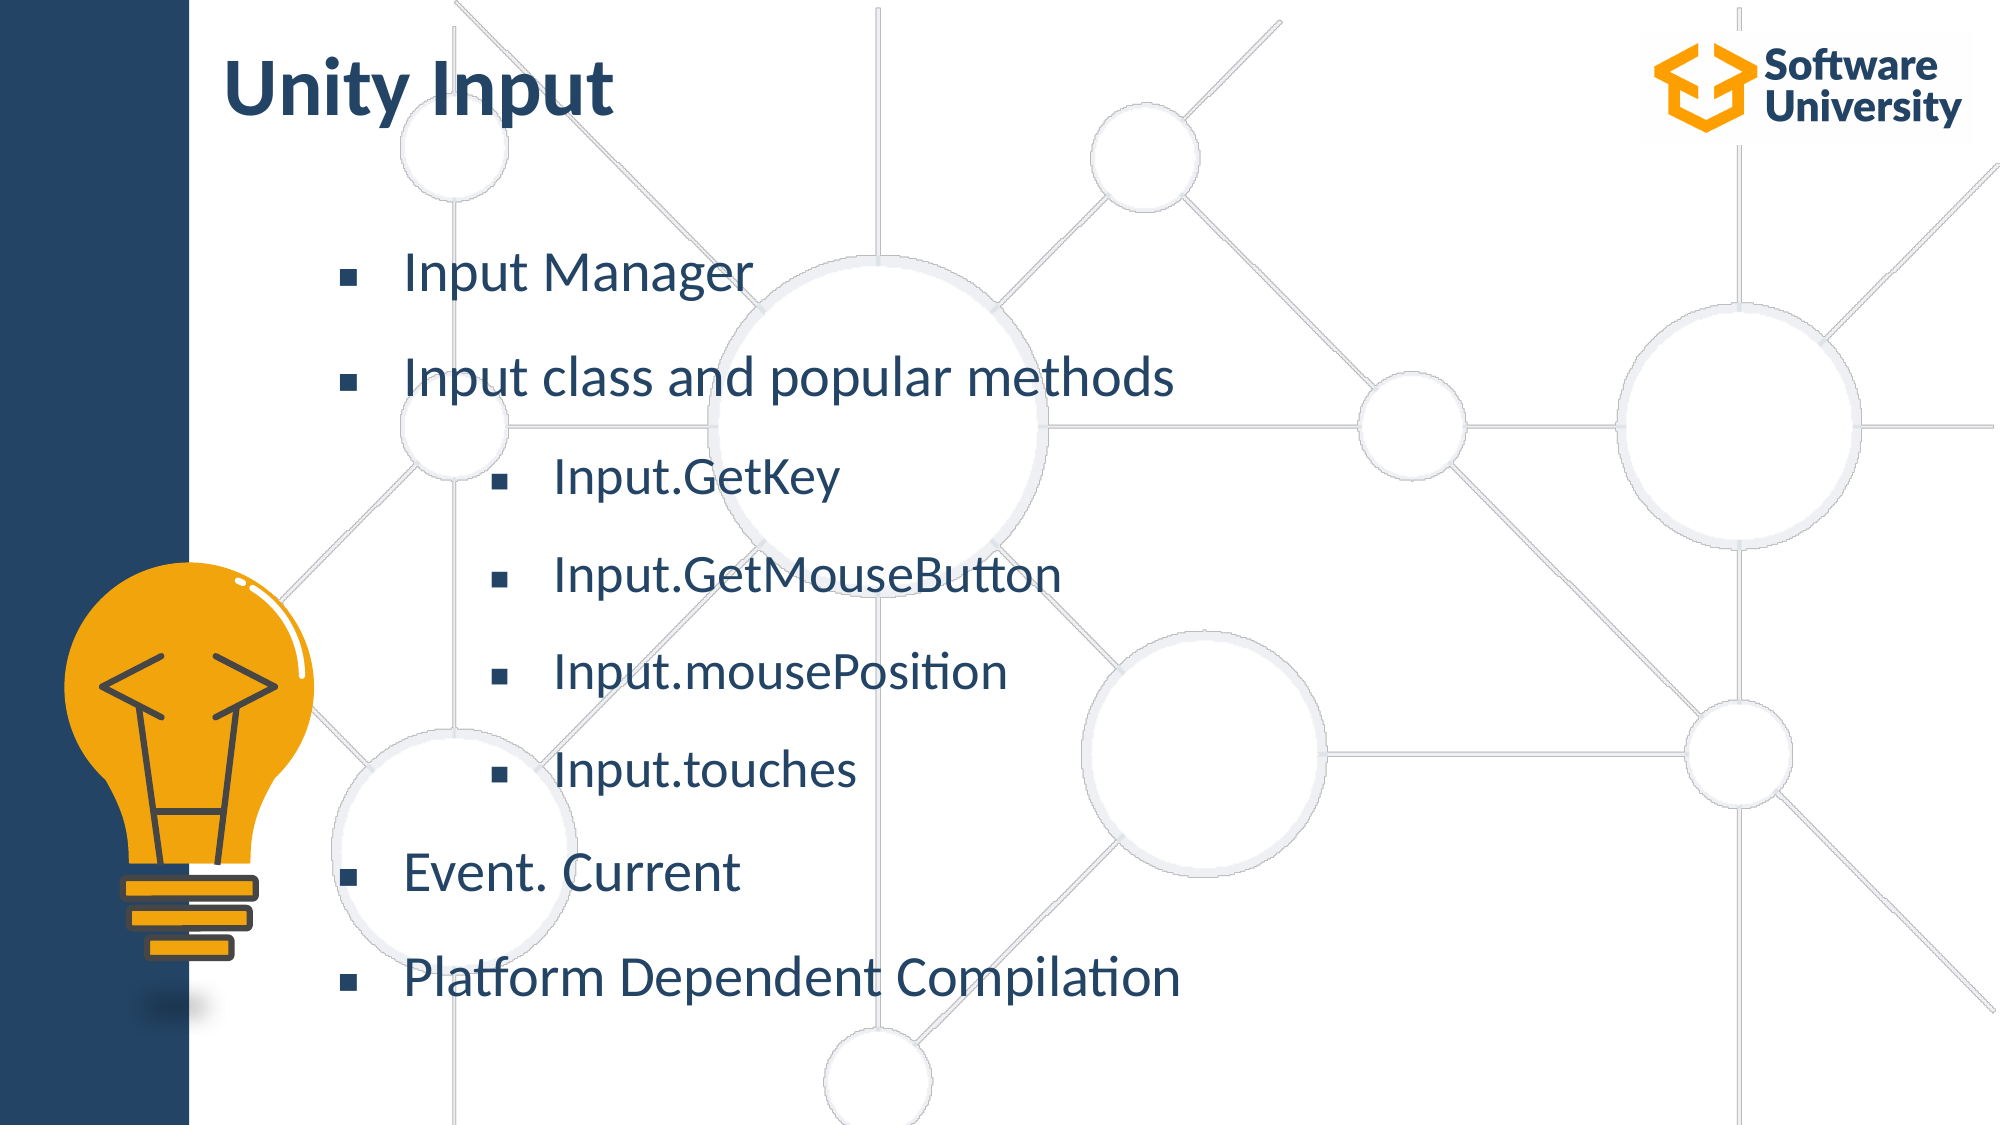

# Unity Input
Input Manager
Input class and popular methods
Input.GetKey
Input.GetMouseButton
Input.mousePosition
Input.touches
Event. Current
Platform Dependent Compilation